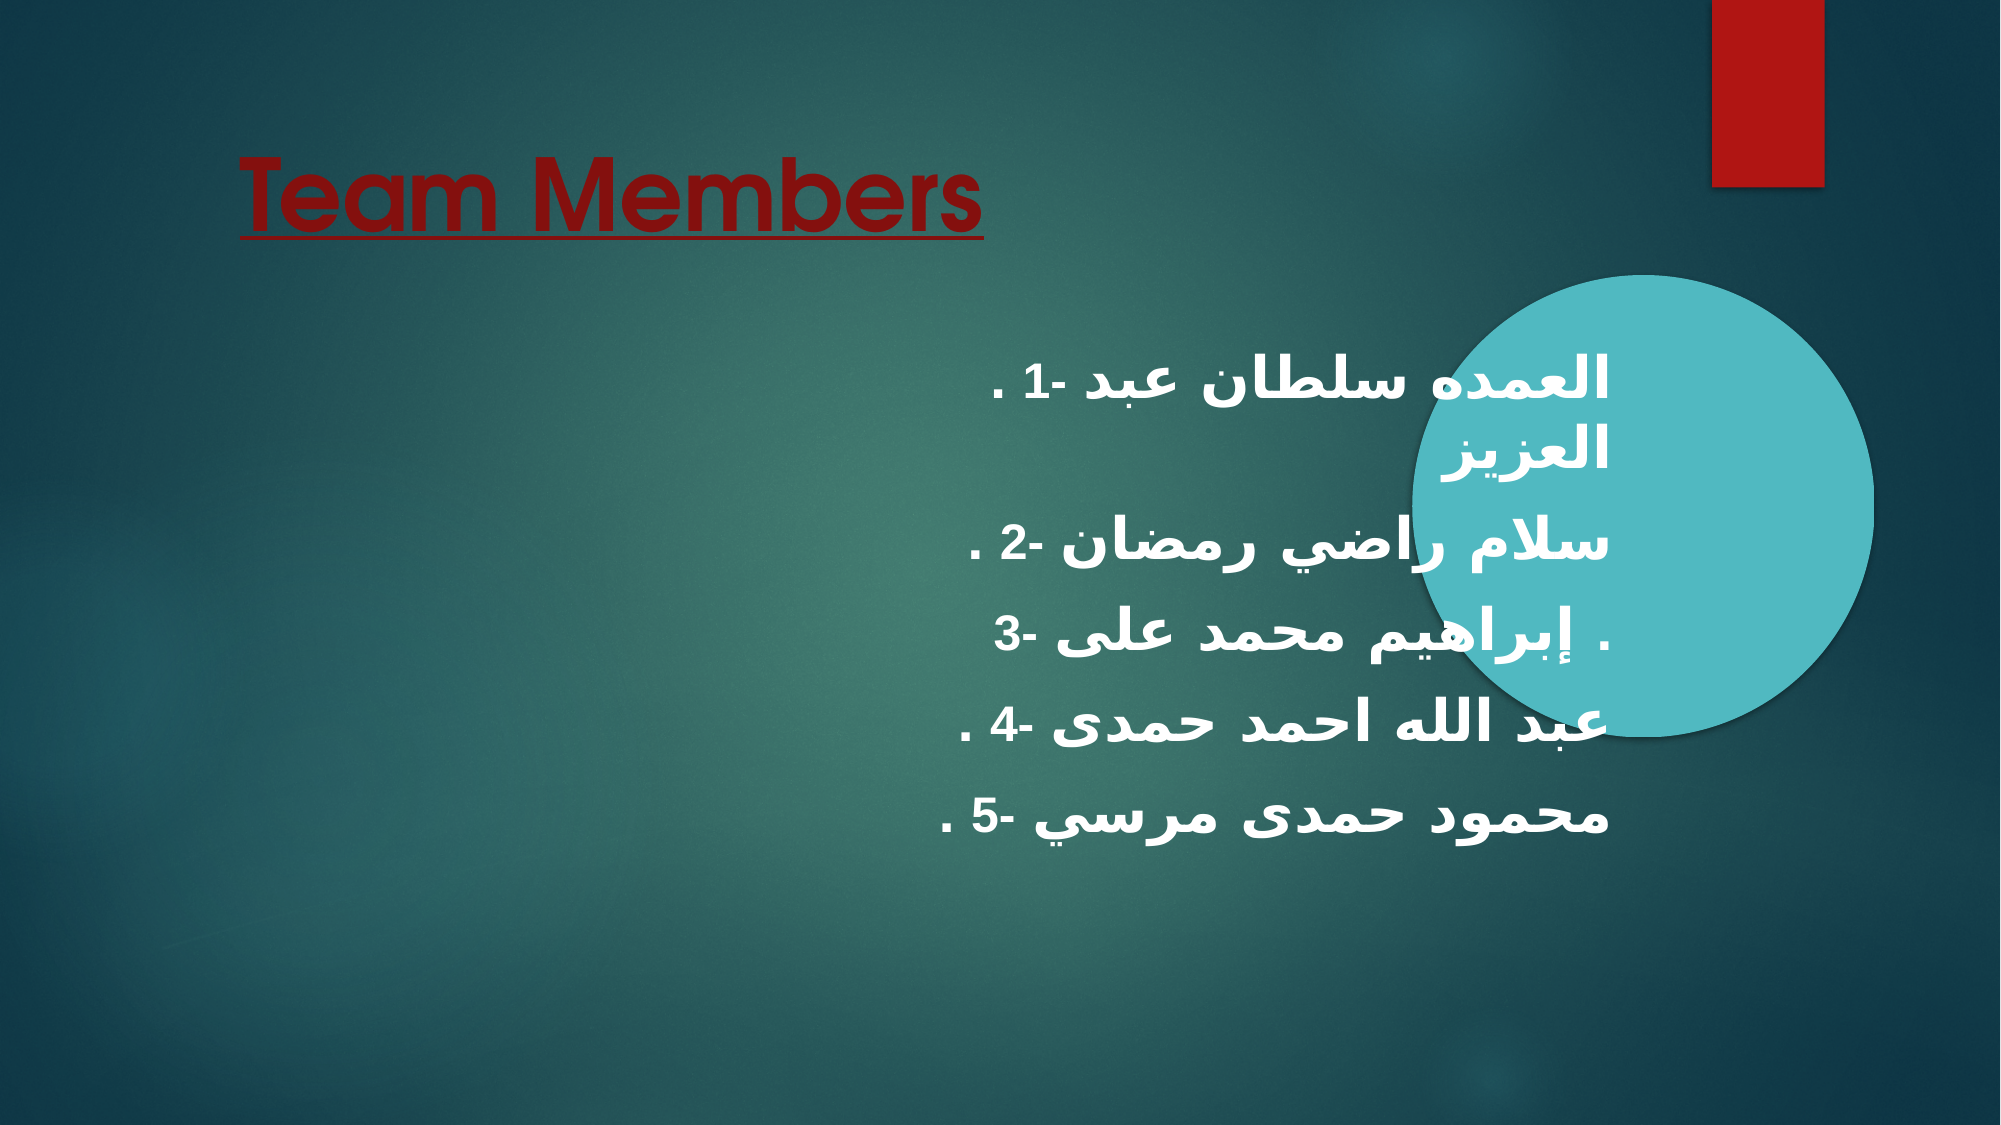

Team Members
     . 1- العمده سلطان عبد العزيز
. 2- سلام راضي رمضان
 3- إبراهيم محمد على .
 . 4- عبد الله احمد حمدى
. 5- محمود حمدى مرسي